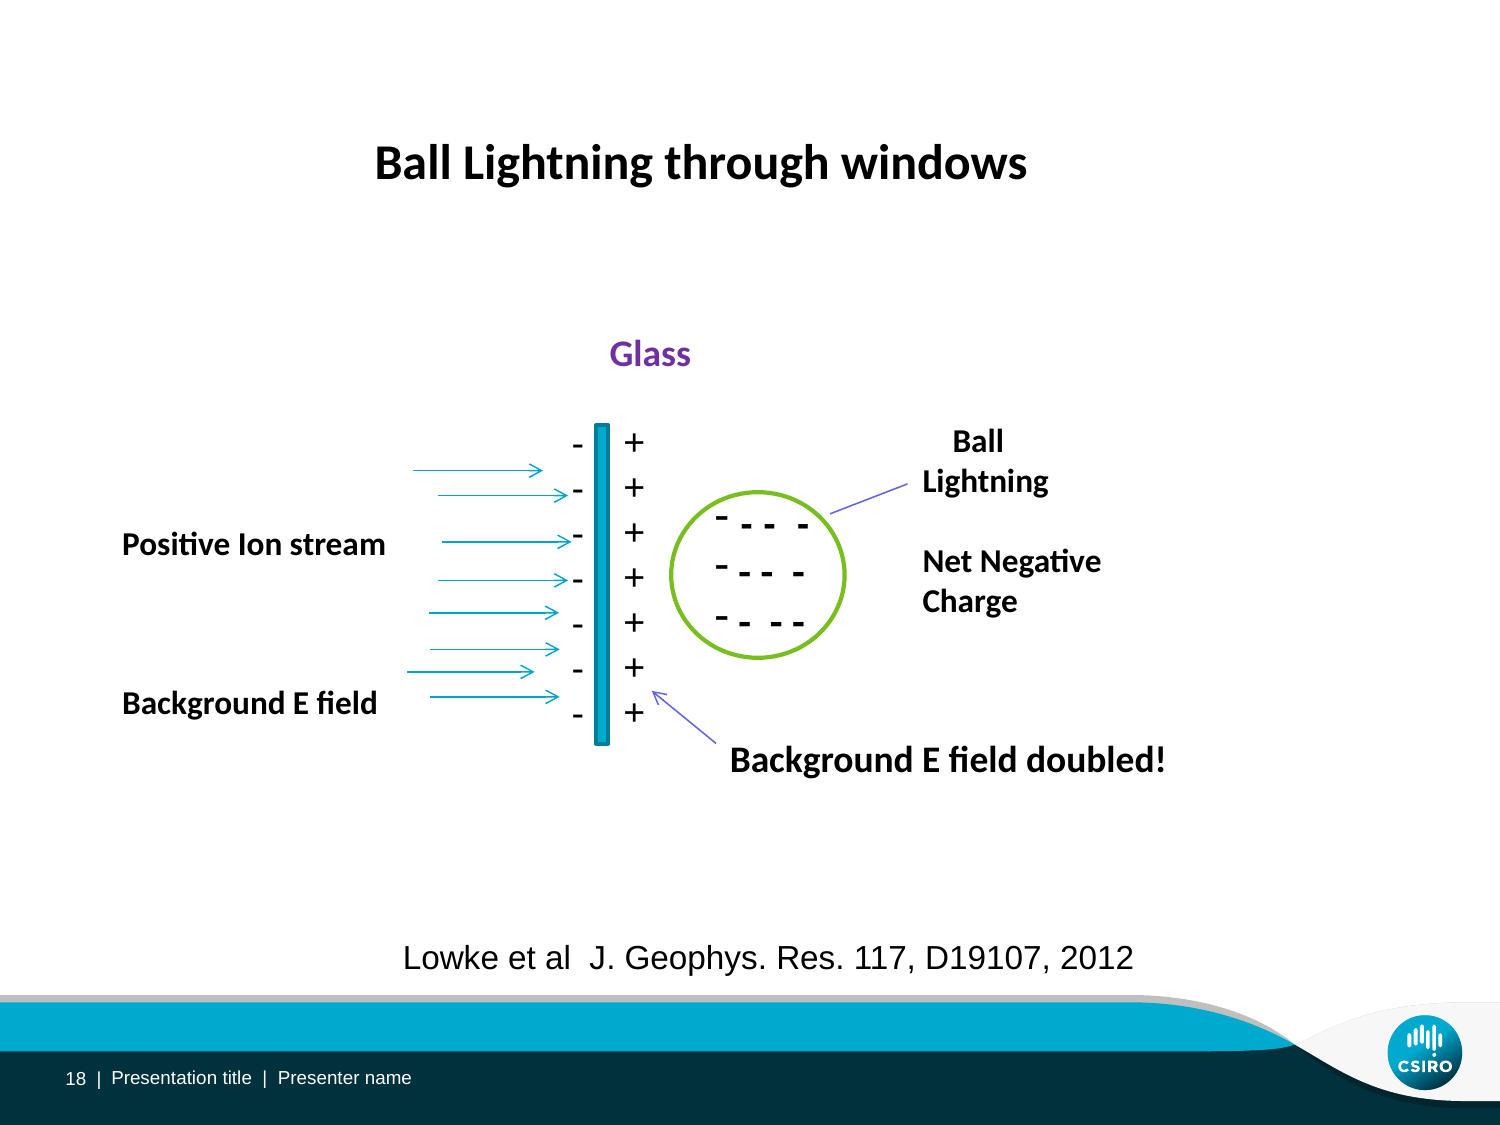

Ball Lightning through windows

Glass
+
+
+
+
+
+
+
-
-
-
-
-
-
-
    Ball
Lightning

Net Negative Charge

 - -  -
 - -  -
 -  - -

Positive Ion stream

Background E field
Background E field doubled!

Lowke et al  J. Geophys. Res. 117, D19107, 2012
18  |
Presentation title  |  Presenter name